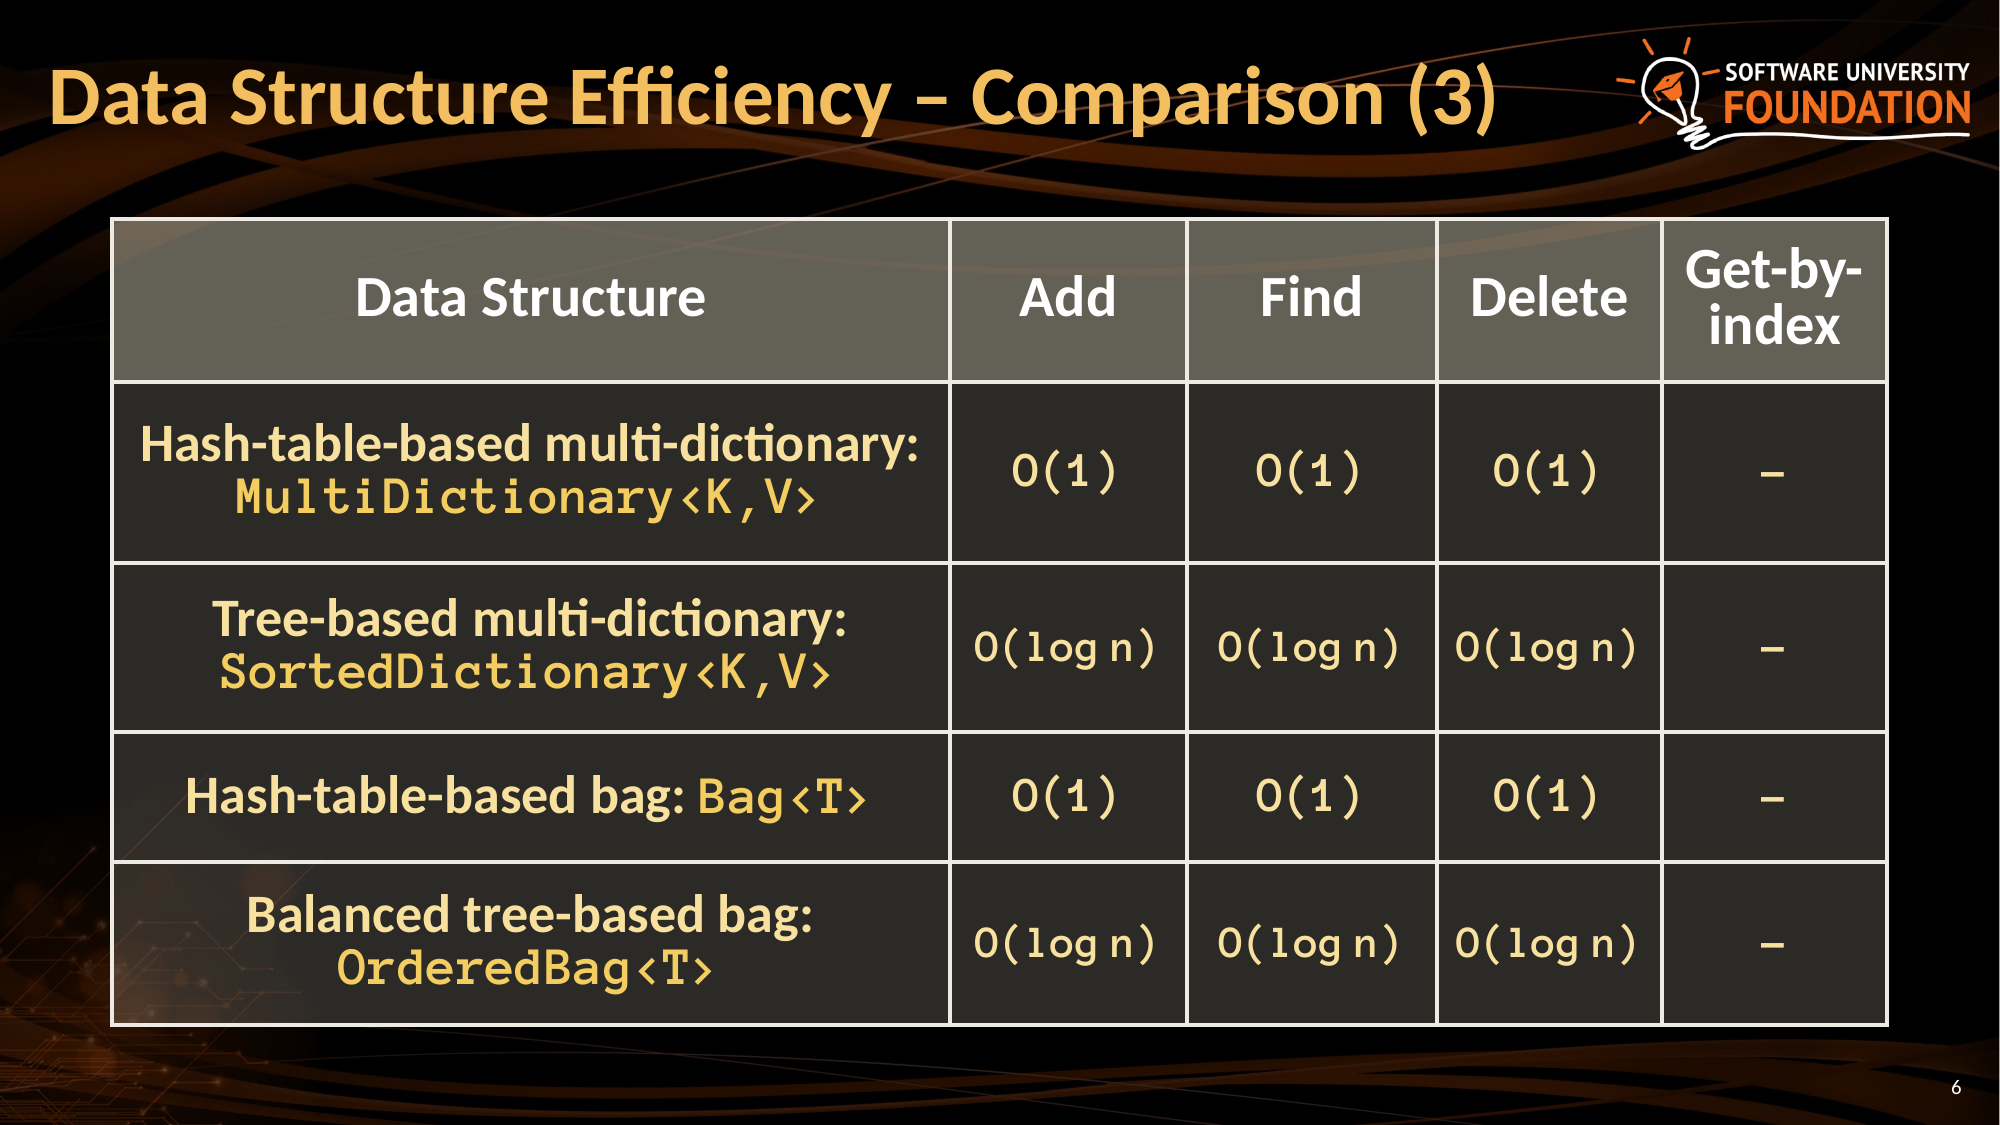

# Data Structure Efficiency – Comparison (3)
| Data Structure | Add | Find | Delete | Get-by-index |
| --- | --- | --- | --- | --- |
| Hash-table-based multi-dictionary: MultiDictionary<K,V> | O(1) | O(1) | O(1) | - |
| Tree-based multi-dictionary: SortedDictionary<K,V> | O(log n) | O(log n) | O(log n) | - |
| Hash-table-based bag: Bag<T> | O(1) | O(1) | O(1) | - |
| Balanced tree-based bag: OrderedBag<T> | O(log n) | O(log n) | O(log n) | - |
6